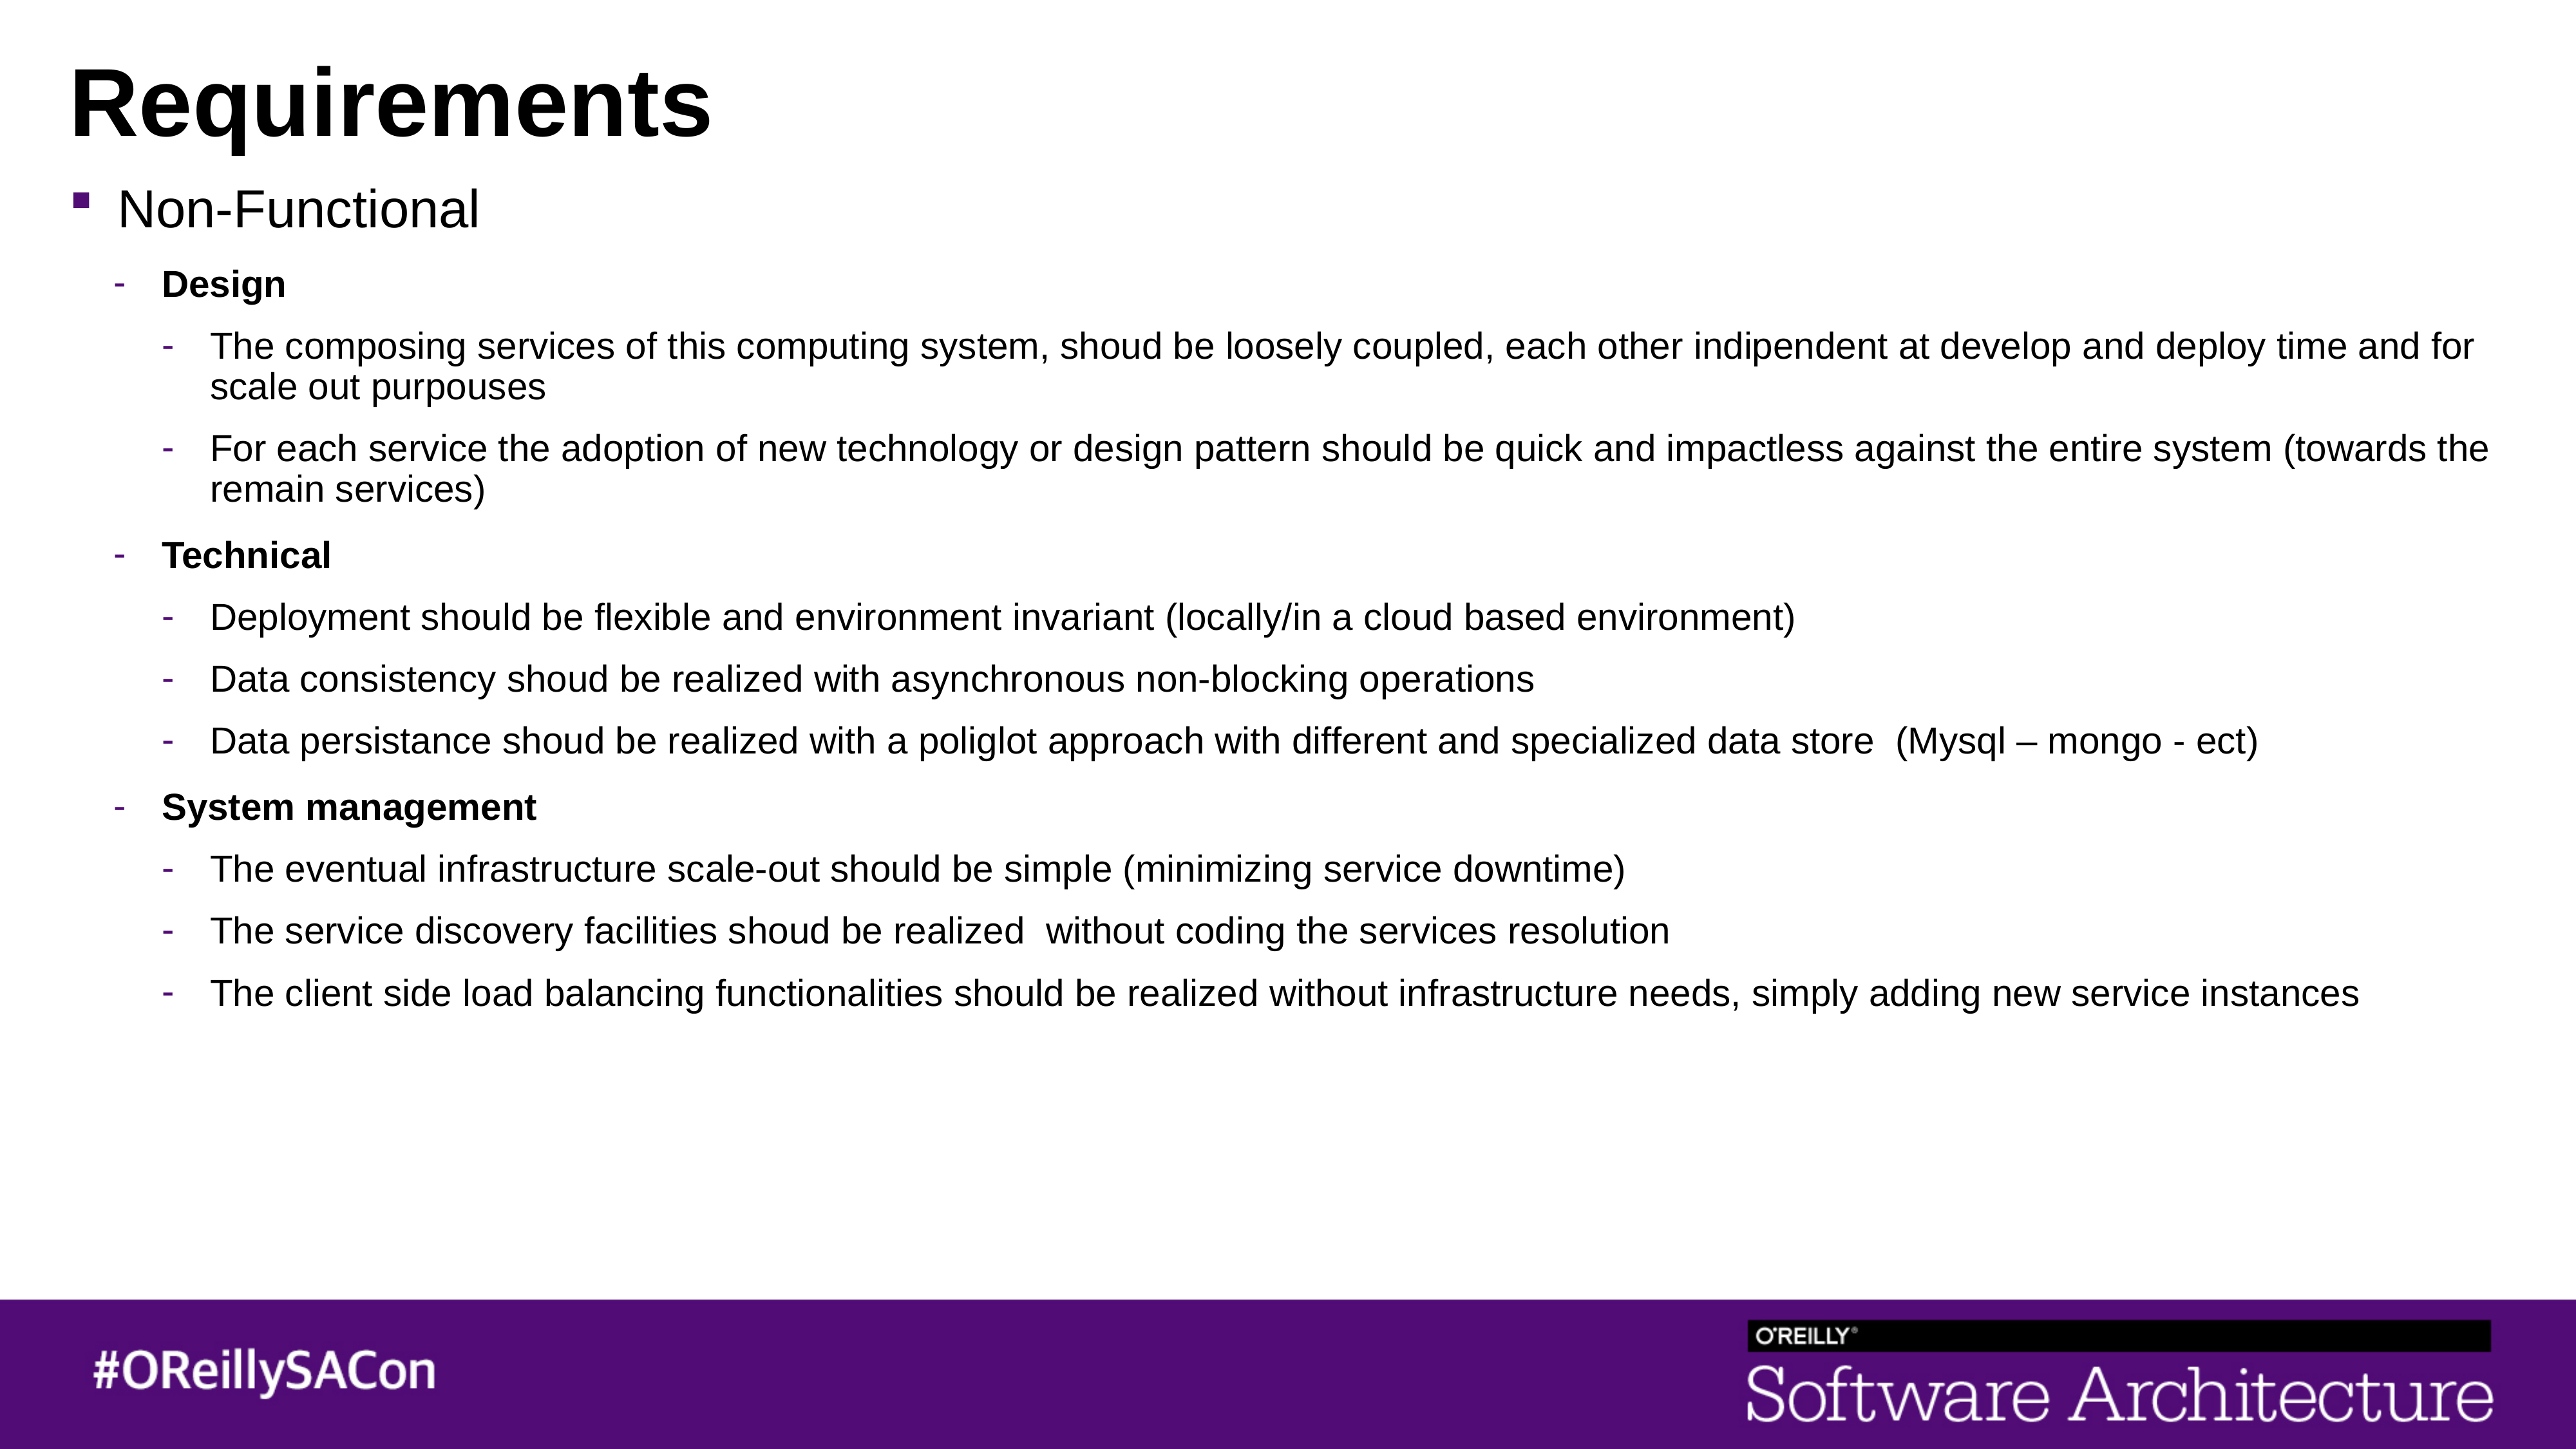

# Requirements
Non-Functional
Design
The composing services of this computing system, shoud be loosely coupled, each other indipendent at develop and deploy time and for scale out purpouses
For each service the adoption of new technology or design pattern should be quick and impactless against the entire system (towards the remain services)
Technical
Deployment should be flexible and environment invariant (locally/in a cloud based environment)
Data consistency shoud be realized with asynchronous non-blocking operations
Data persistance shoud be realized with a poliglot approach with different and specialized data store  (Mysql – mongo - ect)
System management
The eventual infrastructure scale-out should be simple (minimizing service downtime)
The service discovery facilities shoud be realized  without coding the services resolution
The client side load balancing functionalities should be realized without infrastructure needs, simply adding new service instances